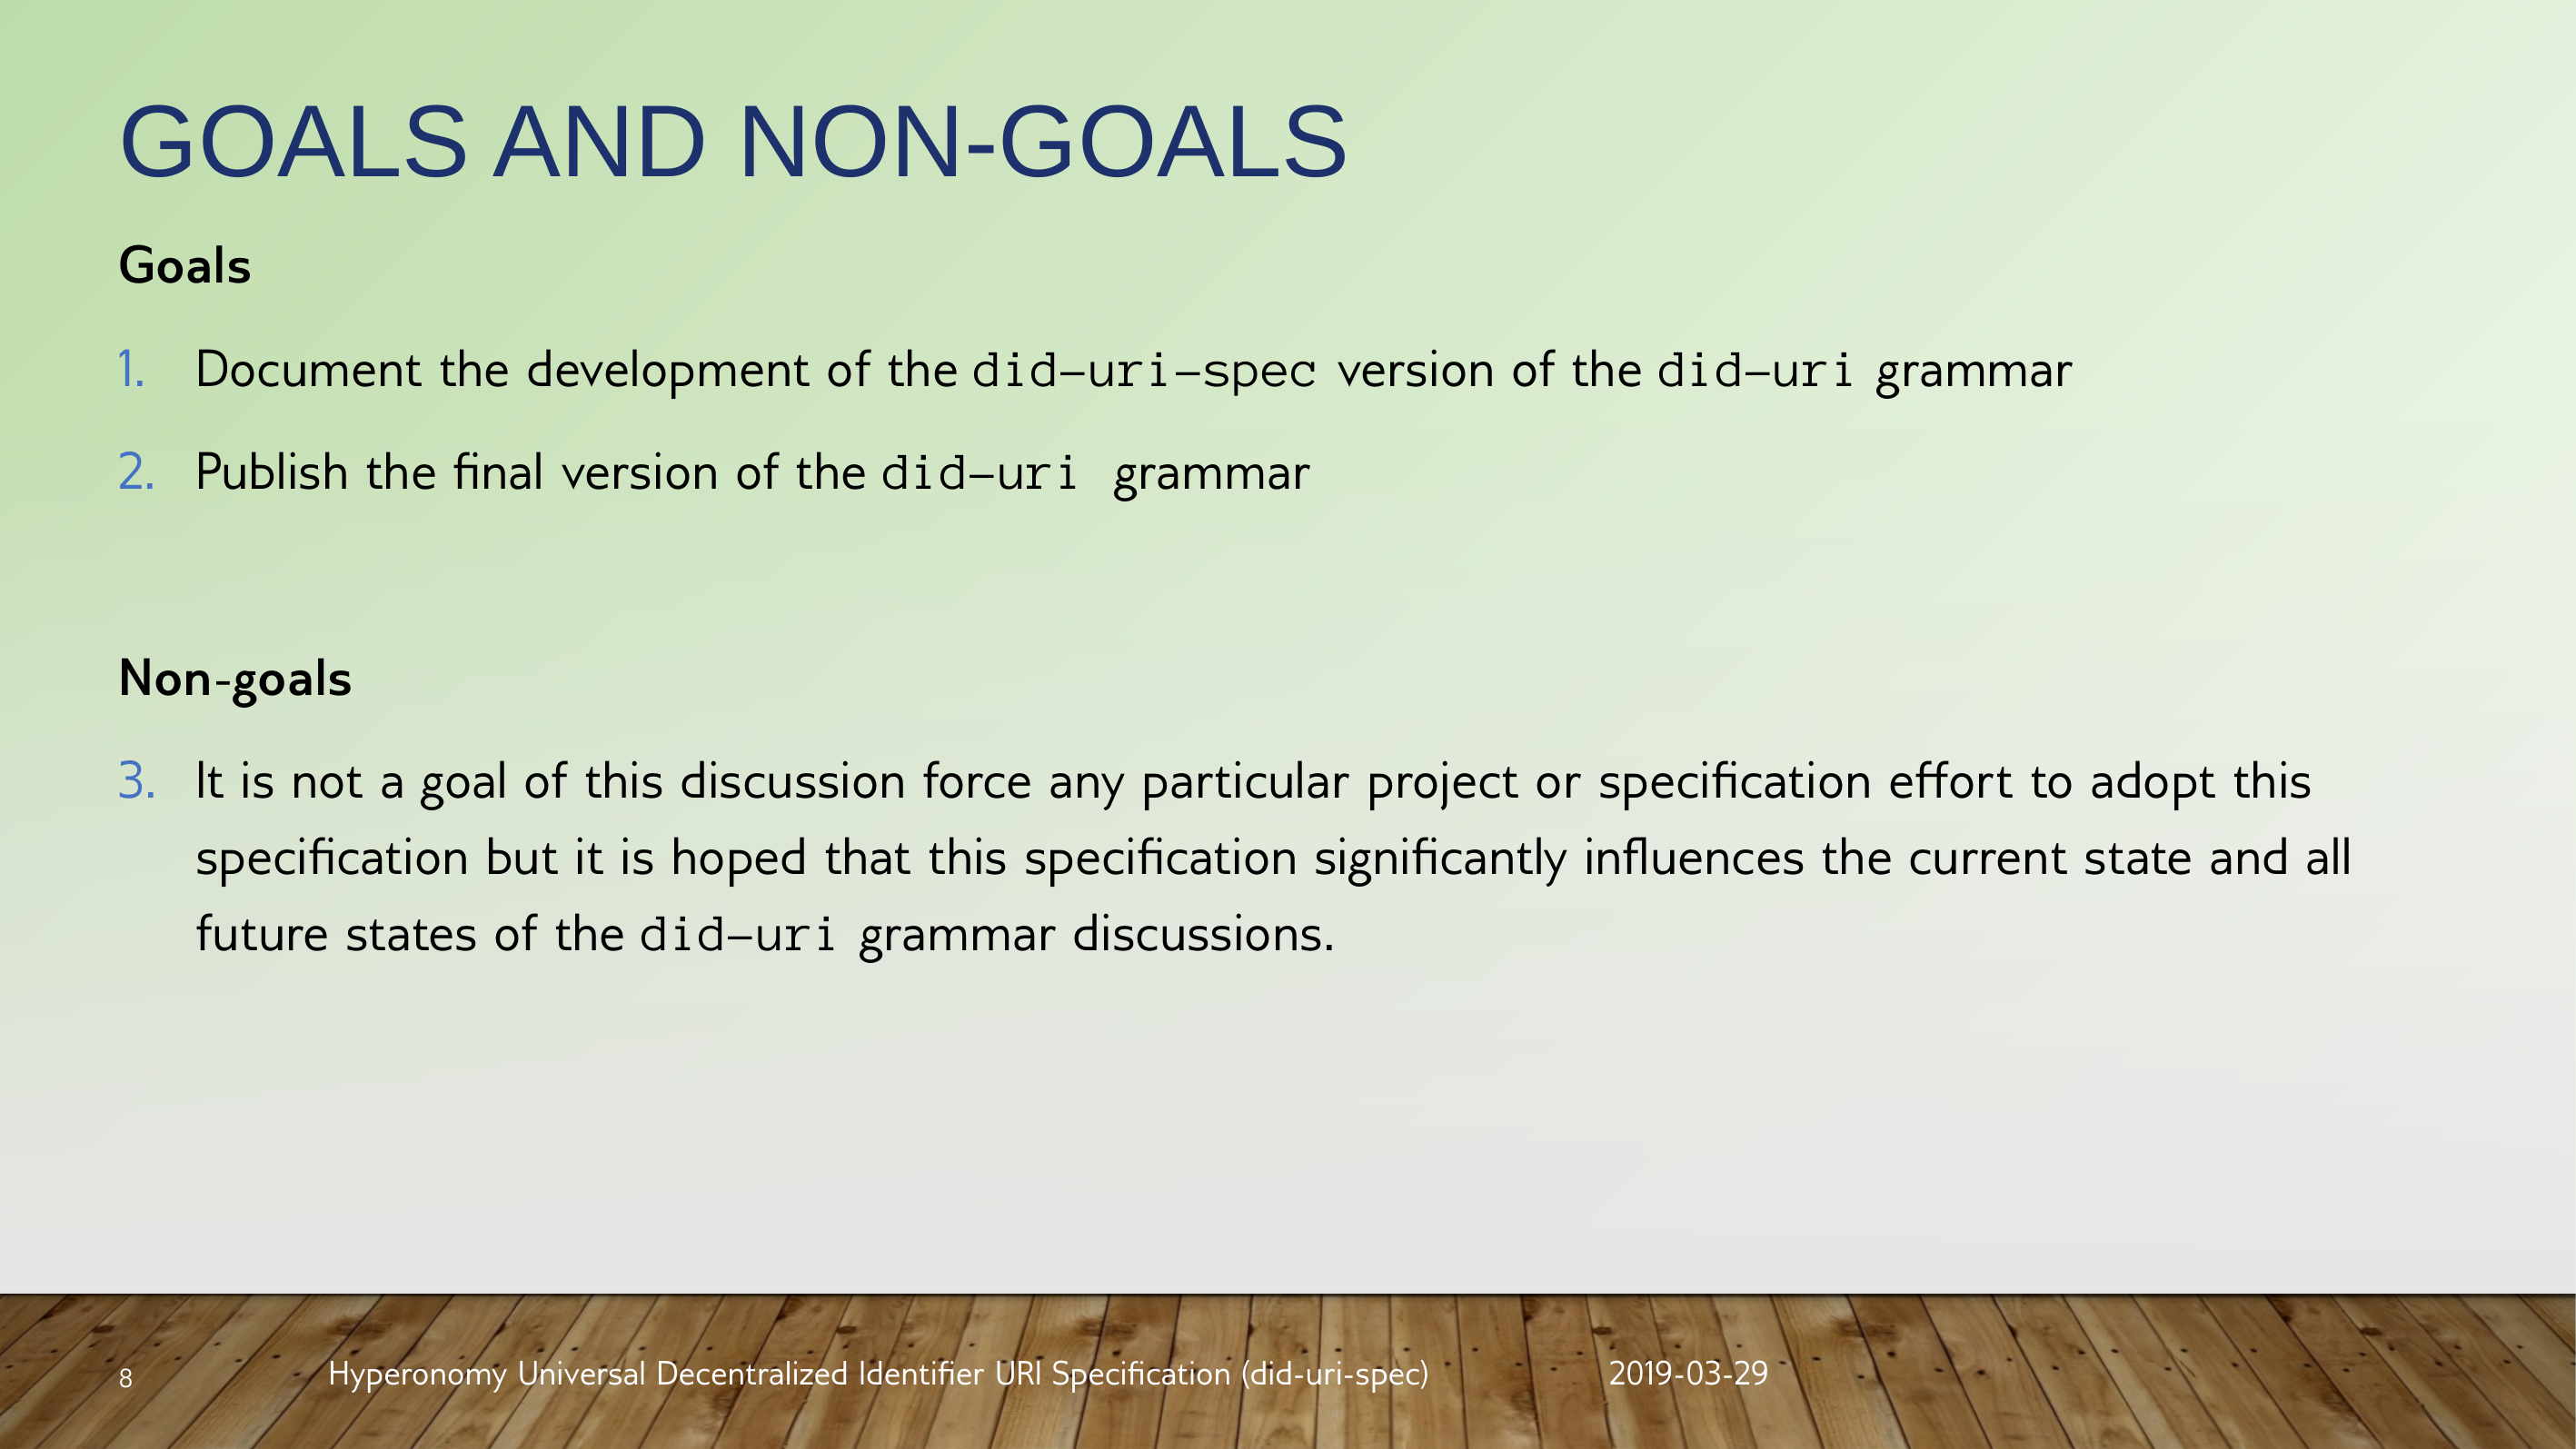

# Goals and Non-goals
Goals
Document the development of the did-uri-spec version of the did-uri grammar
Publish the final version of the did-uri grammar

Non-goals
It is not a goal of this discussion force any particular project or specification effort to adopt this specification but it is hoped that this specification significantly influences the current state and all future states of the did-uri grammar discussions.
8
2019-03-29
Hyperonomy Universal Decentralized Identifier URI Specification (did-uri-spec)